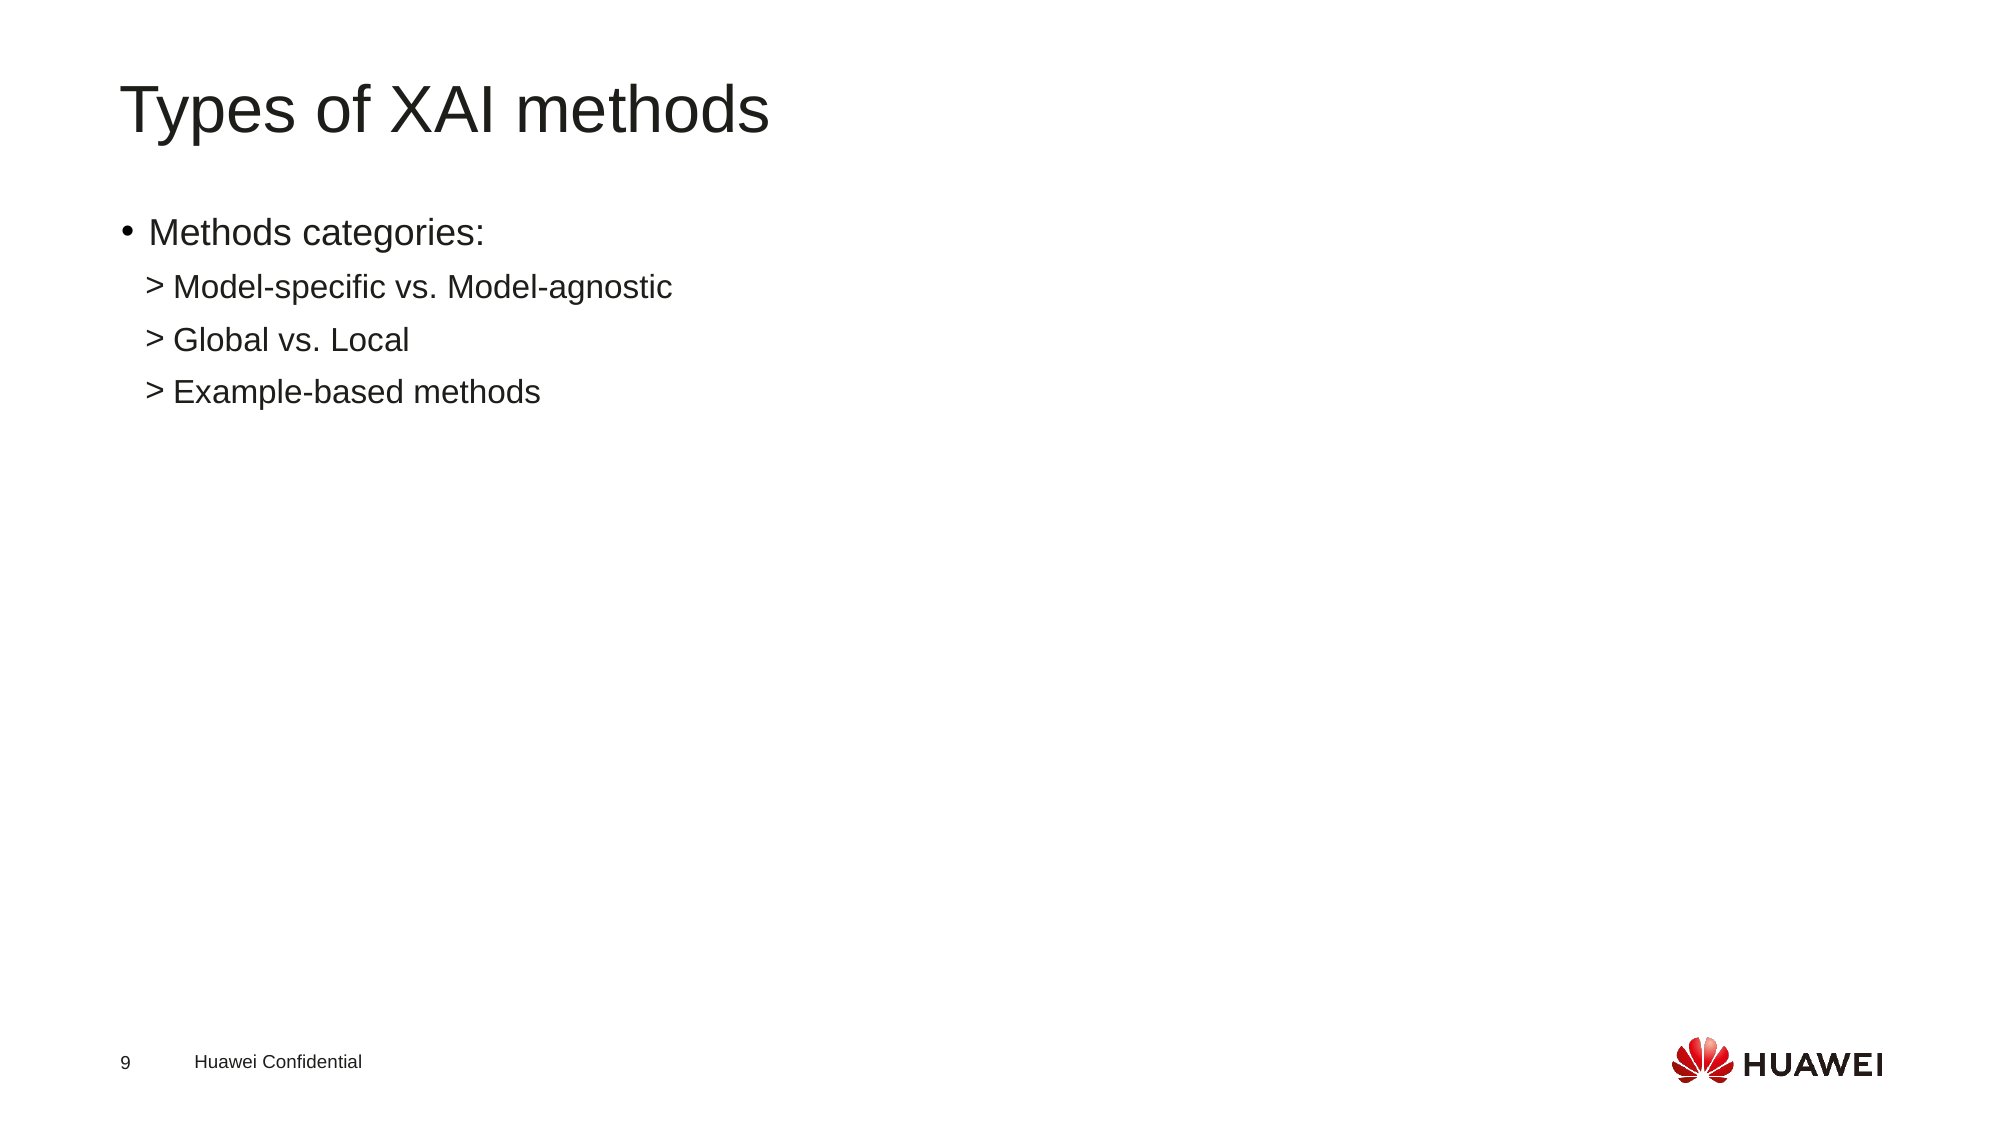

Types of XAI methods
Methods categories:
Model-specific vs. Model-agnostic
Global vs. Local
Example-based methods